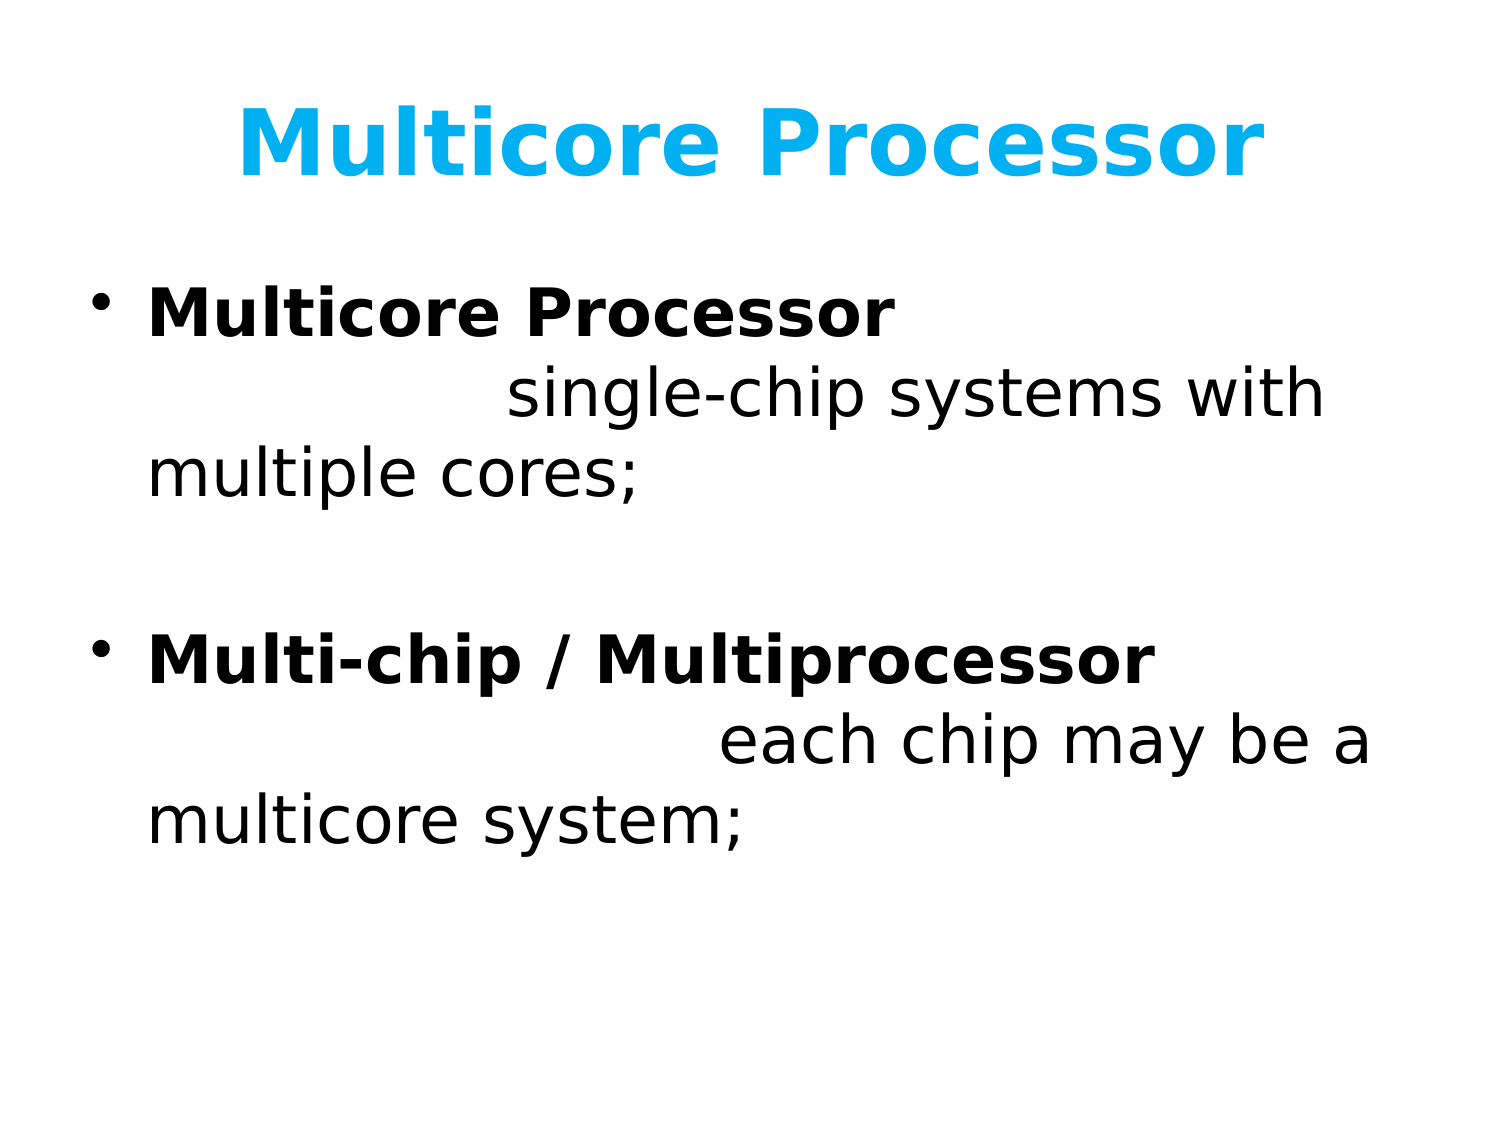

Multicore
# Multicore Processor
Multicore Processor                                              single-chip systems with multiple cores;

Multi-chip / Multiprocessor                                            each chip may be a multicore system;